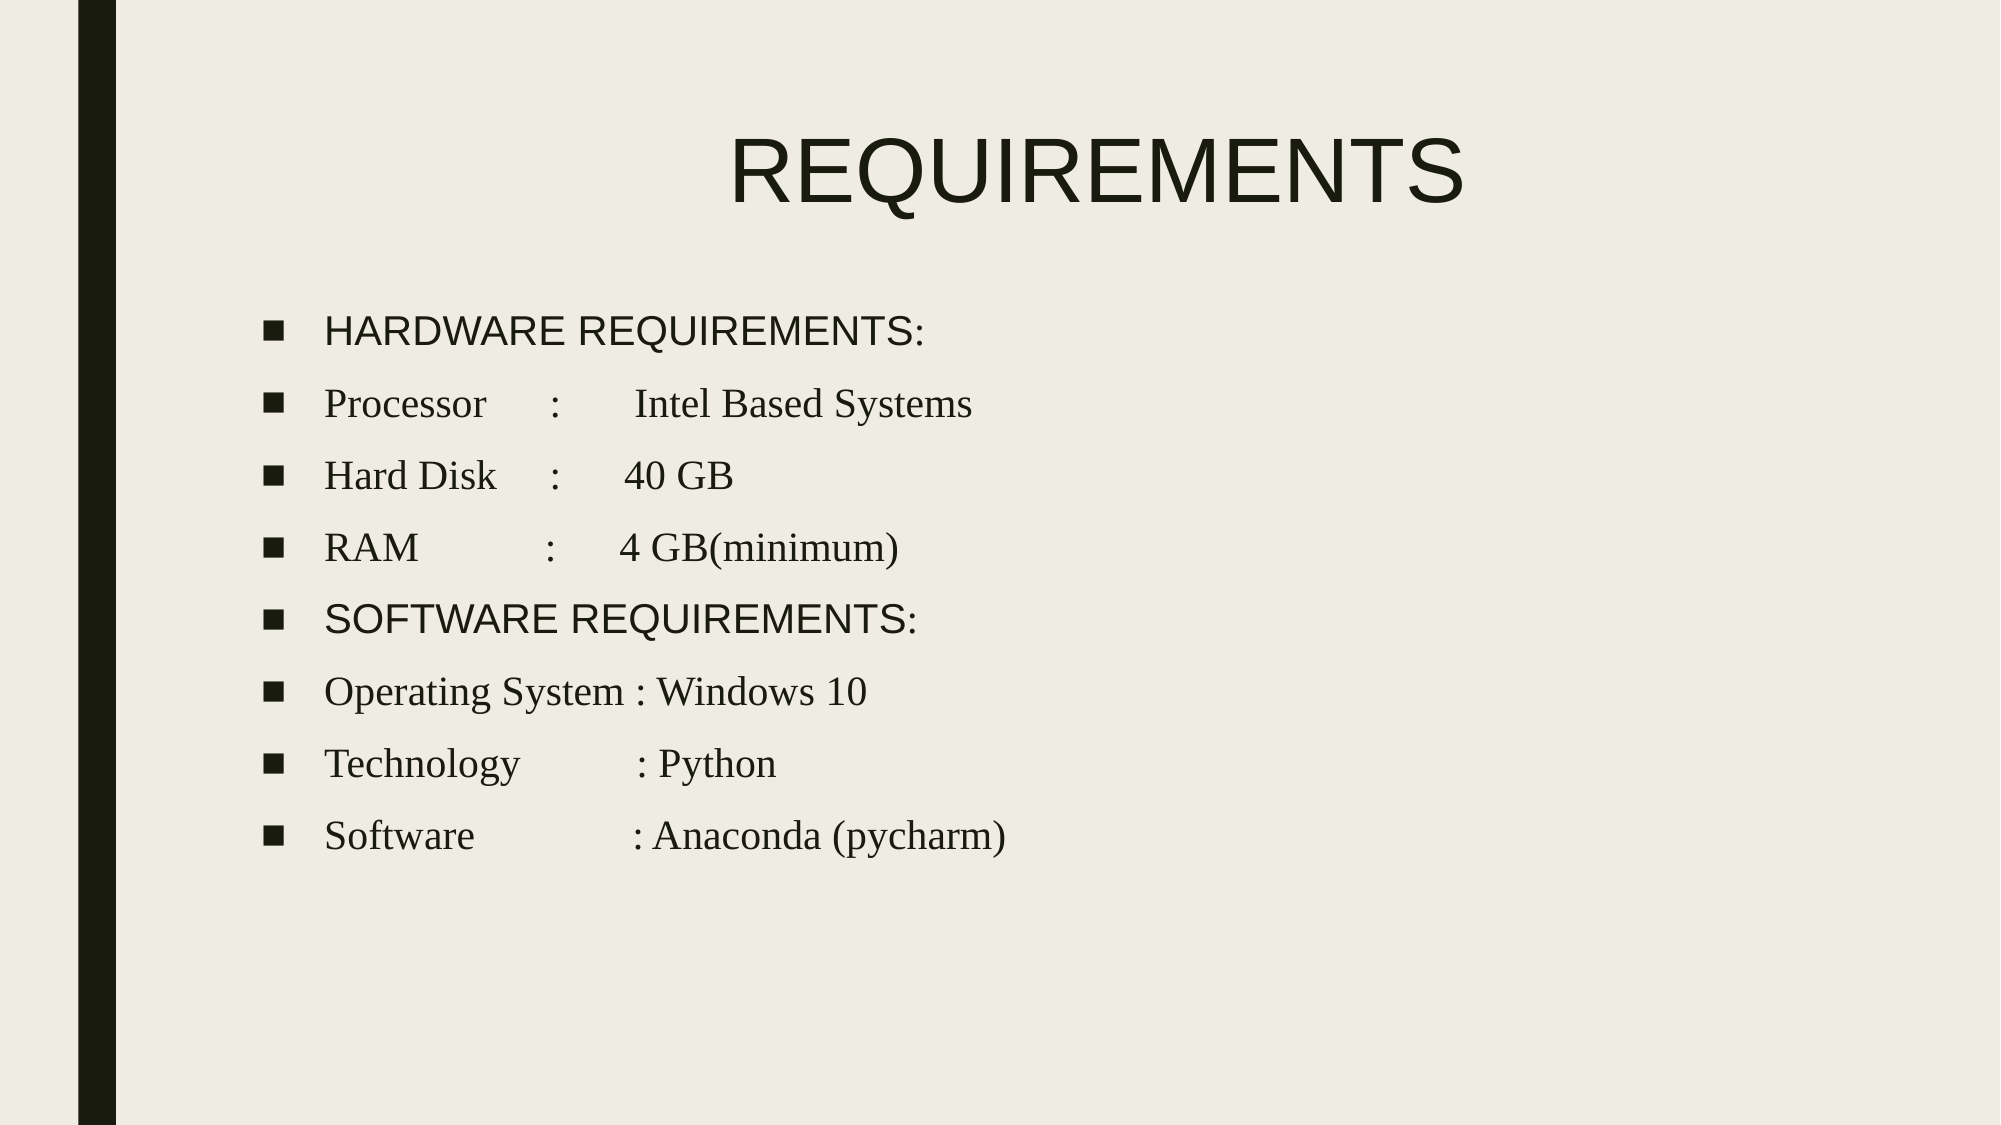

# REQUIREMENTS
HARDWARE REQUIREMENTS:
Processor      :       Intel Based Systems
Hard Disk     :      40 GB
RAM            :      4 GB(minimum)
SOFTWARE REQUIREMENTS:
Operating System : Windows 10
Technology           : Python
Software               : Anaconda (pycharm)